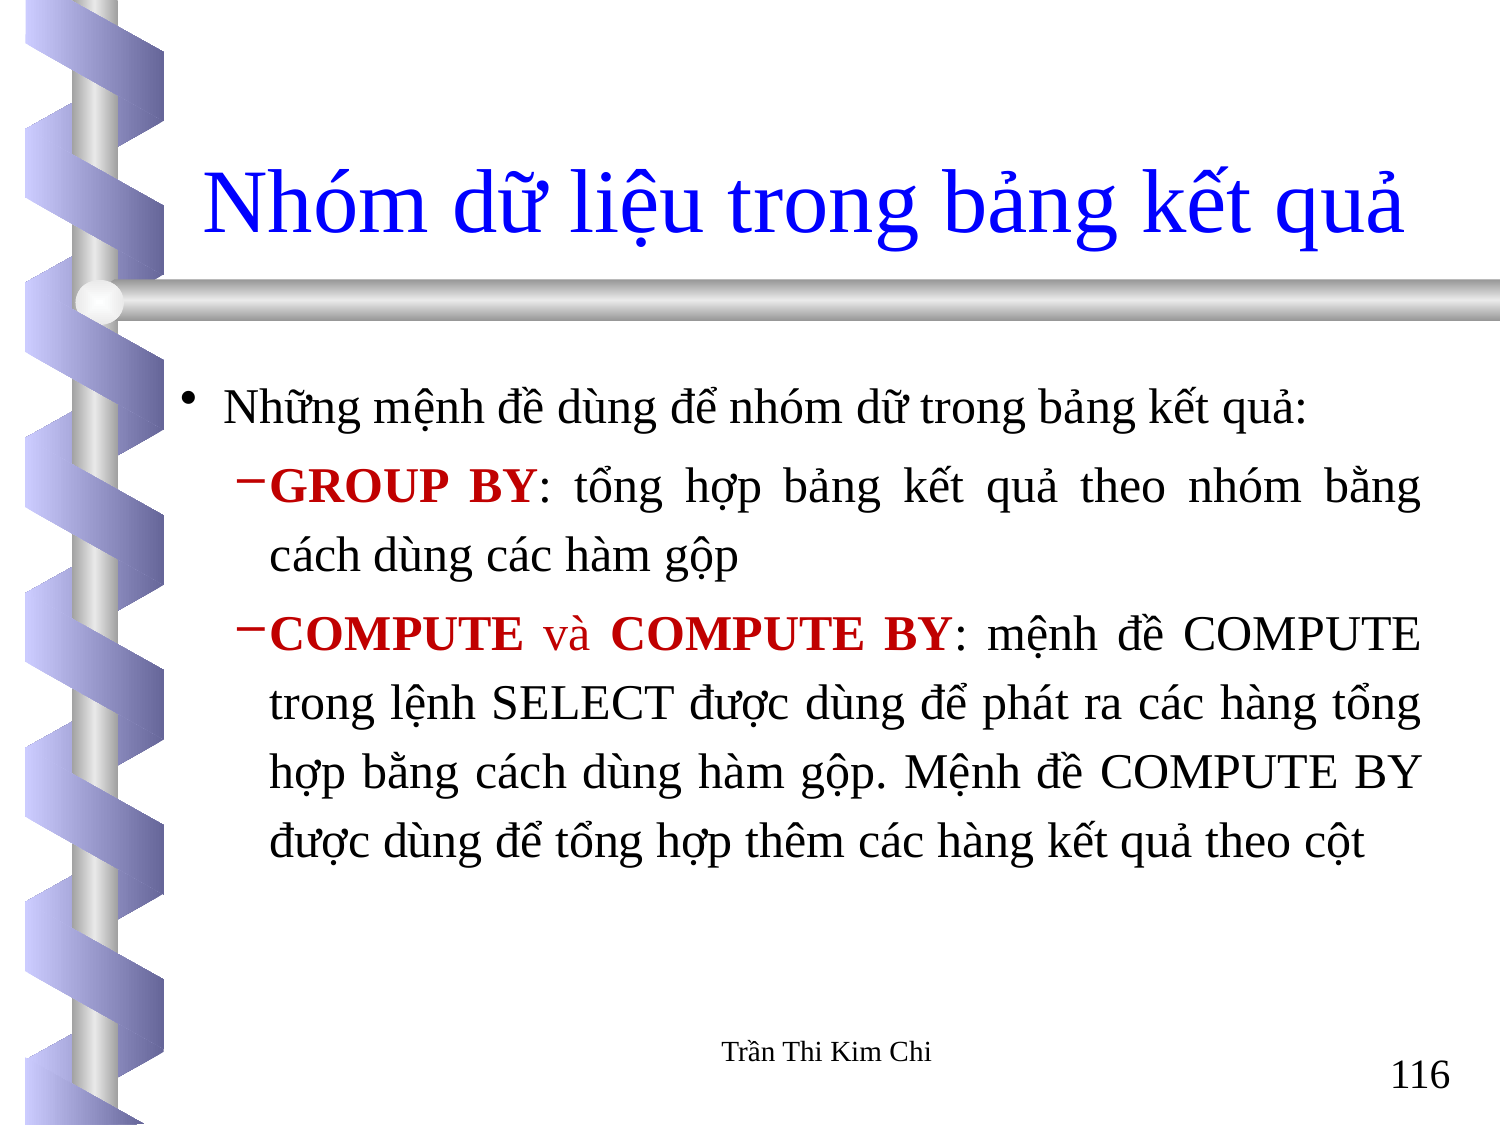

Nhóm dữ liệu trong bảng kết quả
Những mệnh đề dùng để nhóm dữ trong bảng kết quả:
GROUP BY: tổng hợp bảng kết quả theo nhóm bằng cách dùng các hàm gộp
COMPUTE và COMPUTE BY: mệnh đề COMPUTE trong lệnh SELECT được dùng để phát ra các hàng tổng hợp bằng cách dùng hàm gộp. Mệnh đề COMPUTE BY được dùng để tổng hợp thêm các hàng kết quả theo cột

Trần Thi Kim Chi